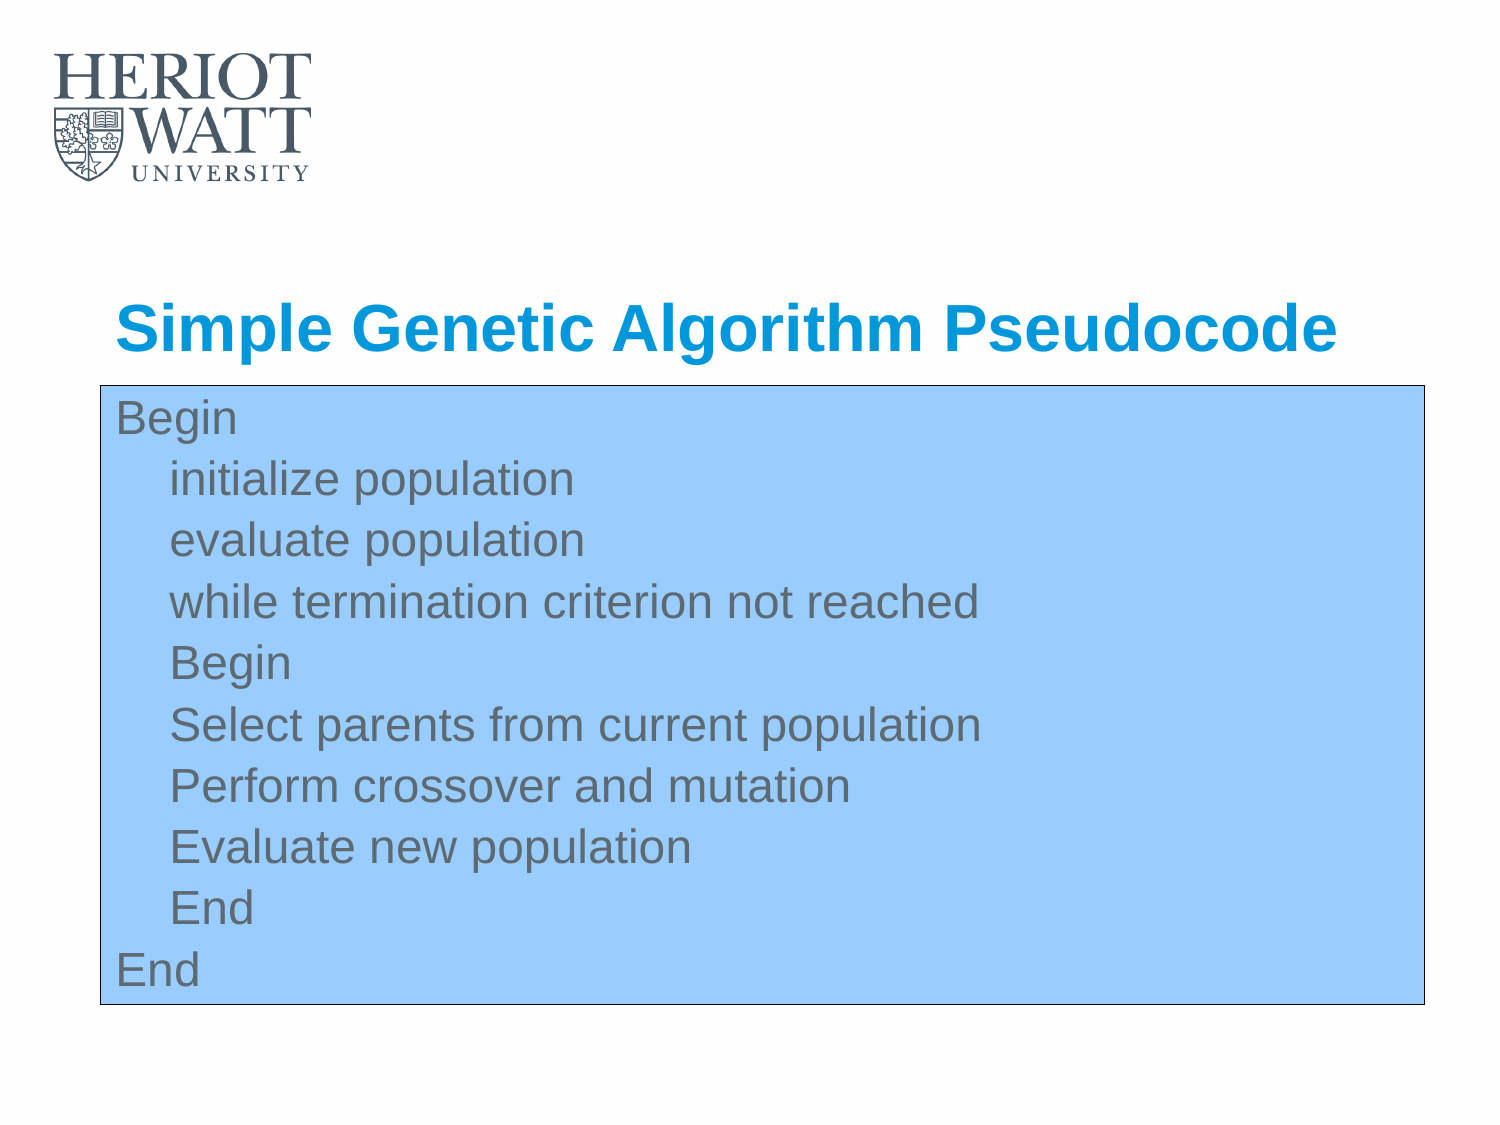

# Simple Genetic Algorithm Pseudocode
Begin
	initialize population
	evaluate population
	while termination criterion not reached
		Begin
			Select parents from current population
			Perform crossover and mutation
			Evaluate new population
		End
End